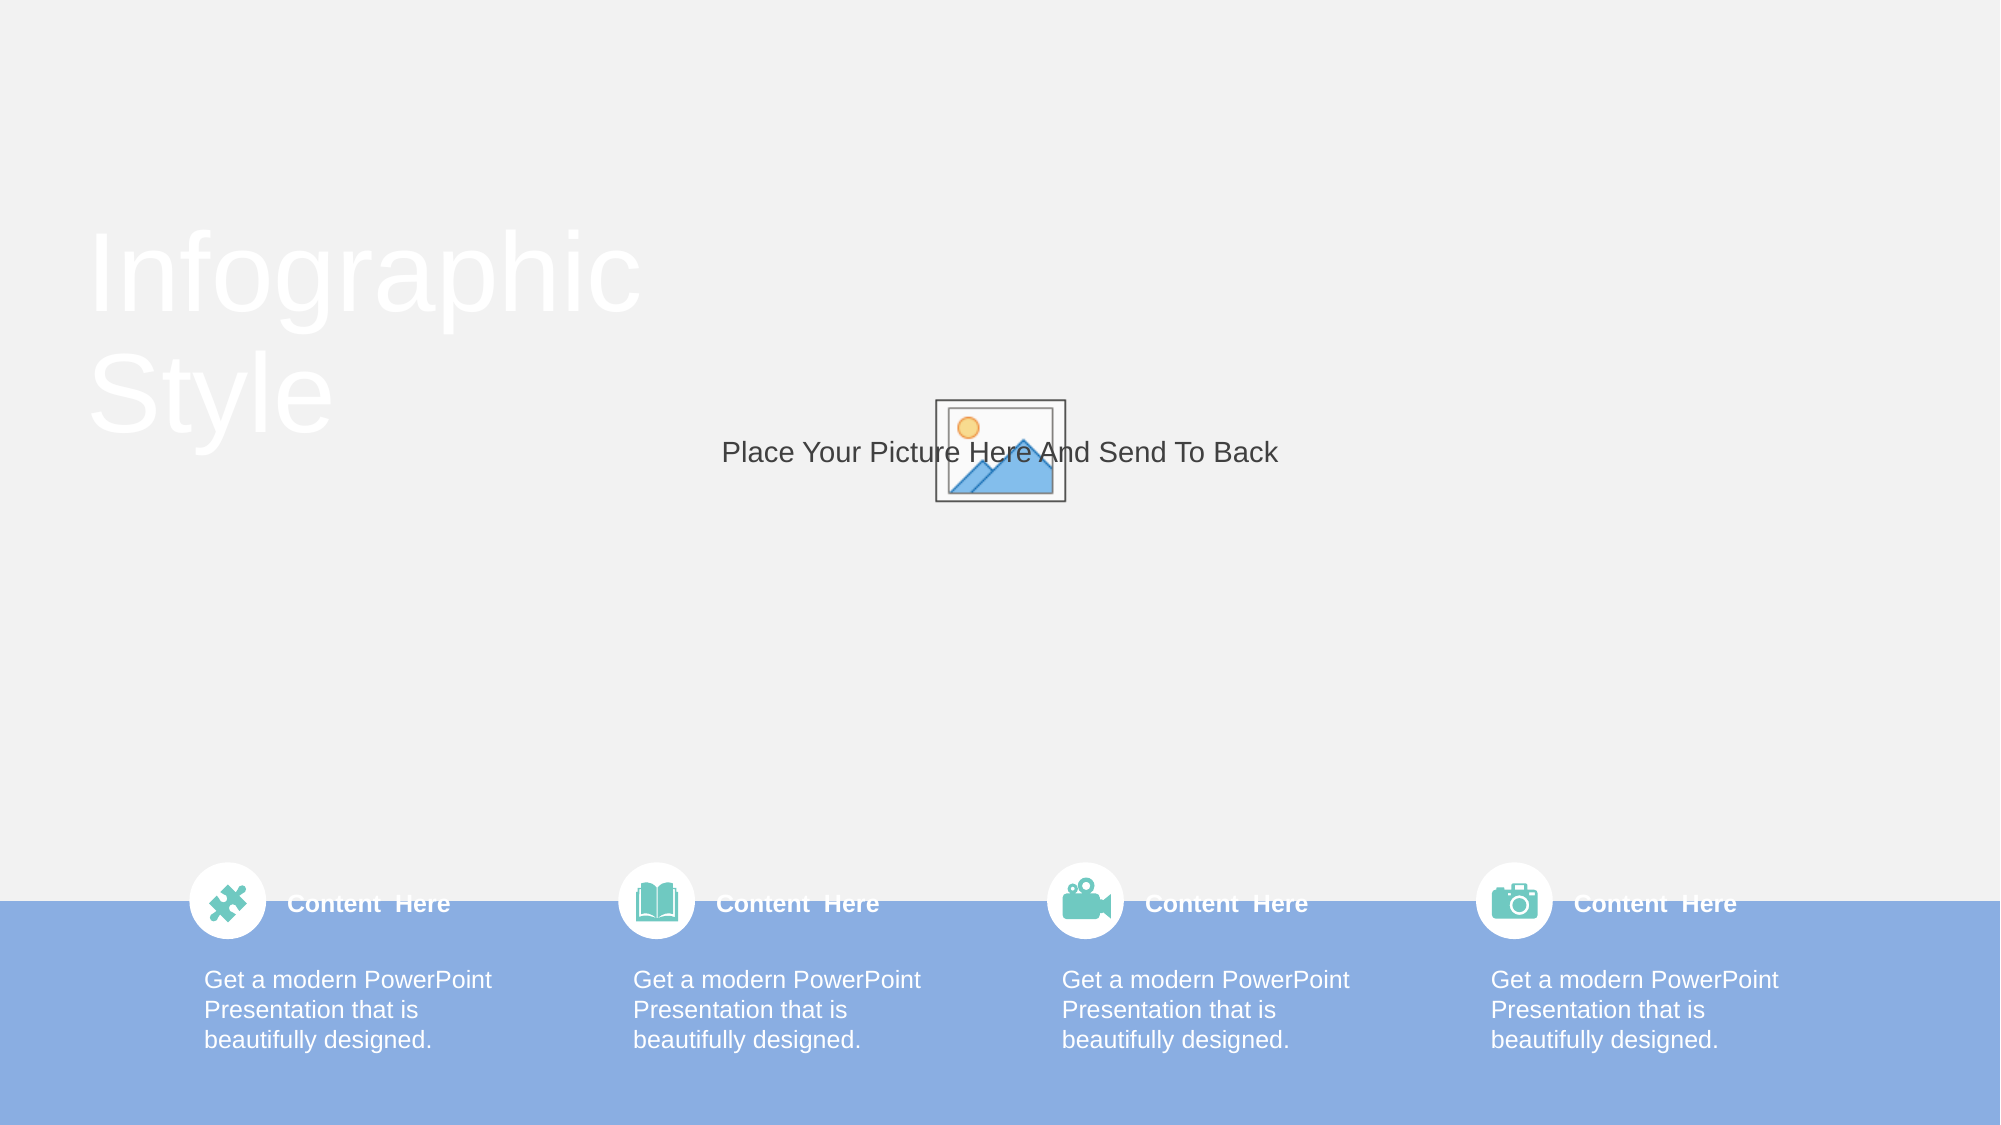

Infographic Style

Content  Here
Content  Here
Content  Here
Content  Here

Get a modern PowerPoint  Presentation that is beautifully designed.
Get a modern PowerPoint  Presentation that is beautifully designed.
Get a modern PowerPoint  Presentation that is beautifully designed.
Get a modern PowerPoint  Presentation that is beautifully designed.